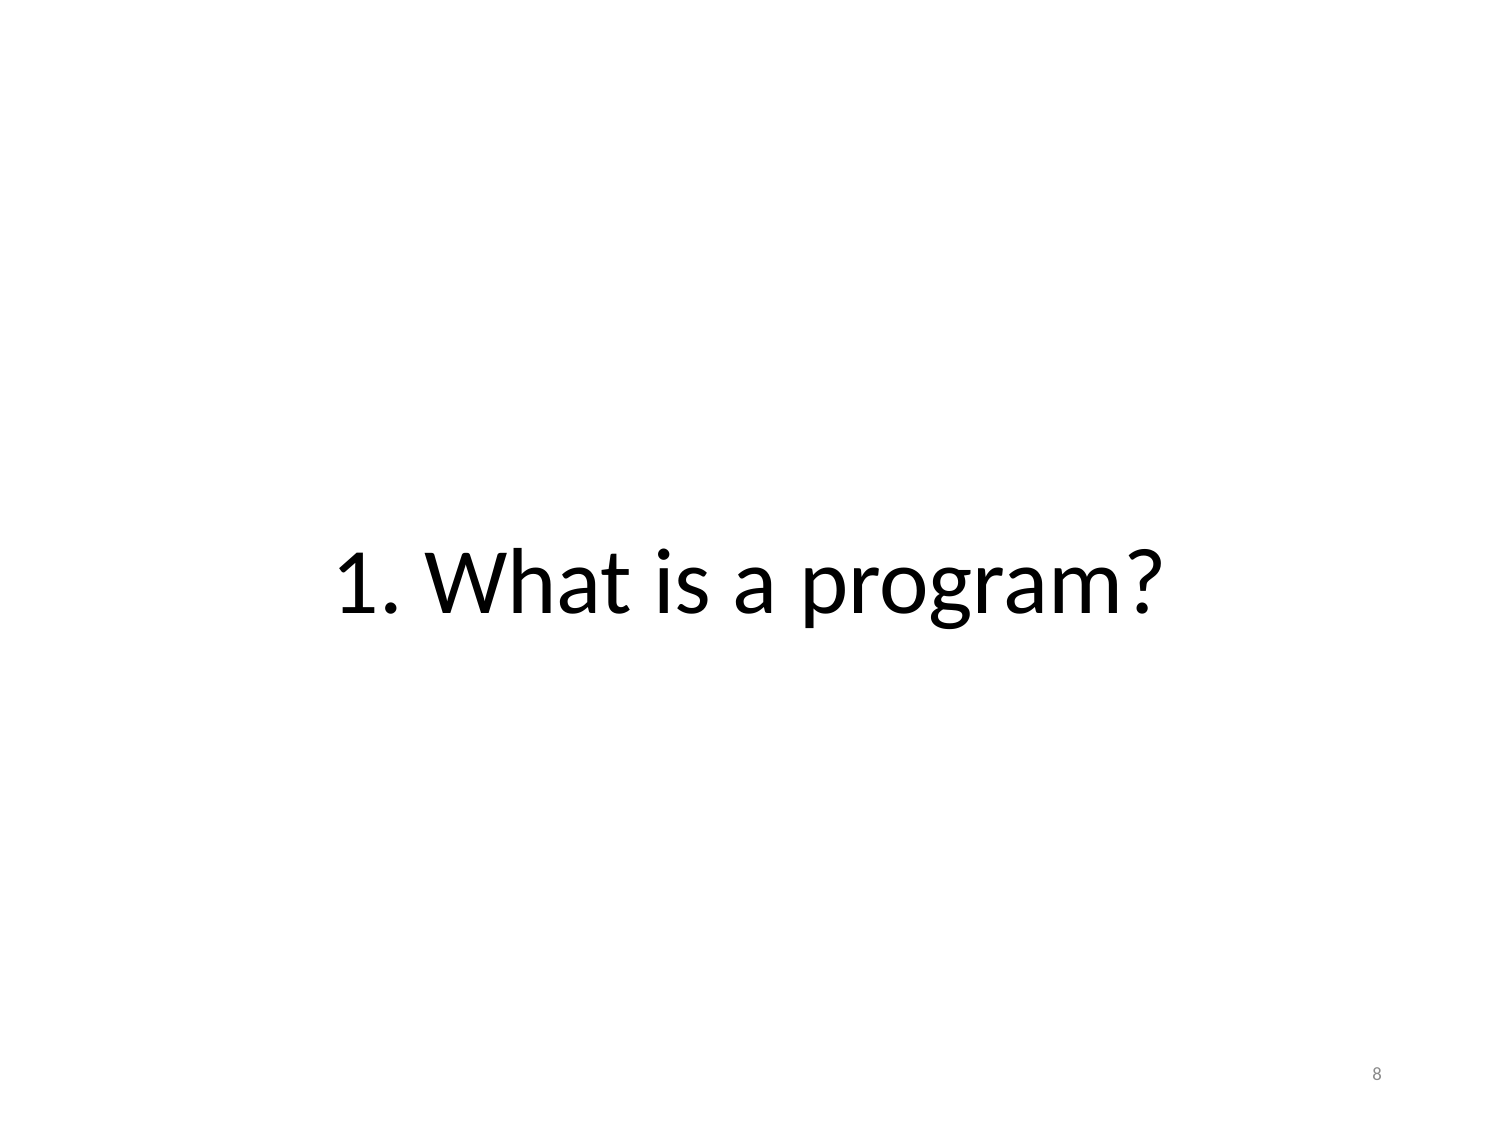

# 1. What is a program?
8